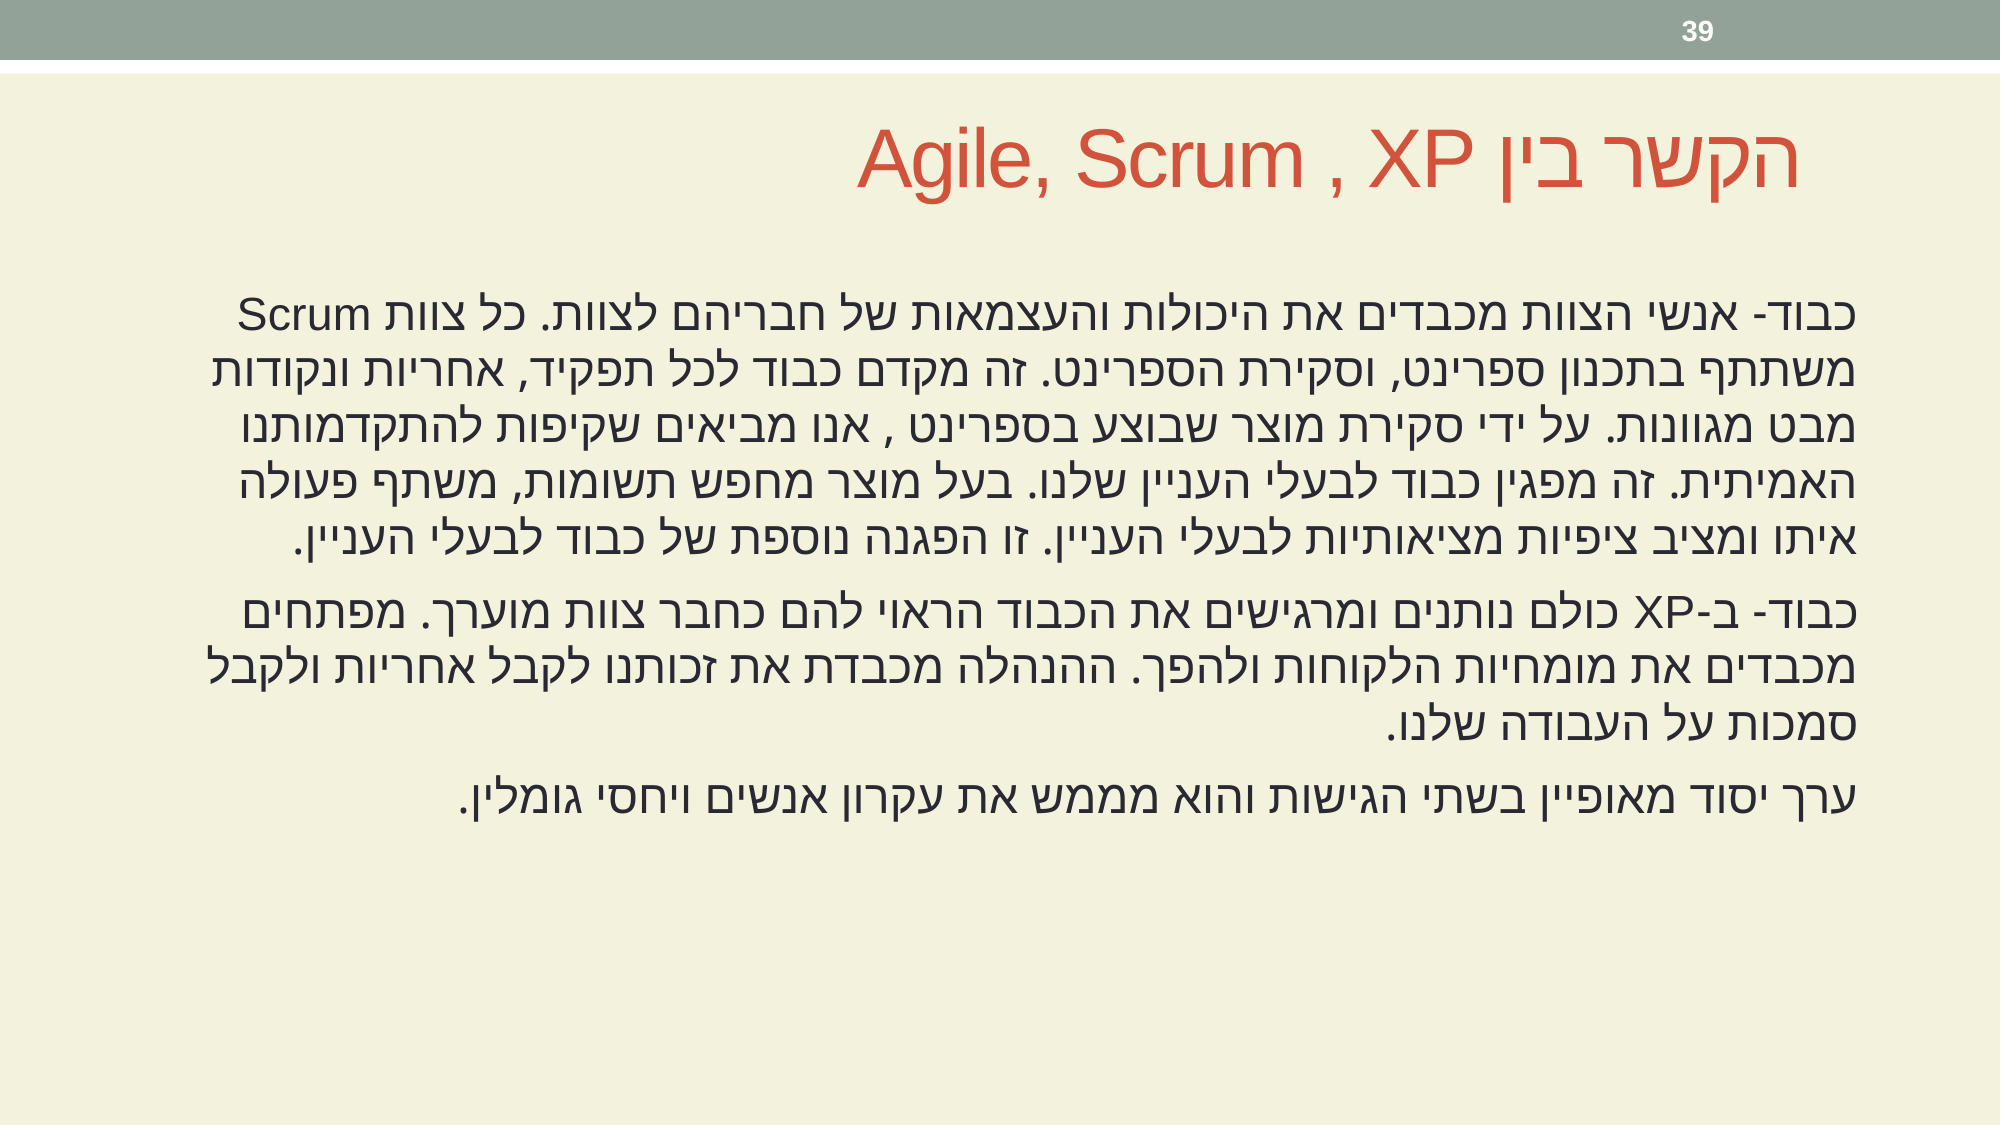

39
# הקשר בין Agile, Scrum , XP
כבוד- אנשי הצוות מכבדים את היכולות והעצמאות של חבריהם לצוות. כל צוות Scrum משתתף בתכנון ספרינט, וסקירת הספרינט. זה מקדם כבוד לכל תפקיד, אחריות ונקודות מבט מגוונות. על ידי סקירת מוצר שבוצע בספרינט , אנו מביאים שקיפות להתקדמותנו האמיתית. זה מפגין כבוד לבעלי העניין שלנו. בעל מוצר מחפש תשומות, משתף פעולה איתו ומציב ציפיות מציאותיות לבעלי העניין. זו הפגנה נוספת של כבוד לבעלי העניין.
כבוד- ב-XP כולם נותנים ומרגישים את הכבוד הראוי להם כחבר צוות מוערך. מפתחים מכבדים את מומחיות הלקוחות ולהפך. ההנהלה מכבדת את זכותנו לקבל אחריות ולקבל סמכות על העבודה שלנו.
ערך יסוד מאופיין בשתי הגישות והוא מממש את עקרון אנשים ויחסי גומלין.